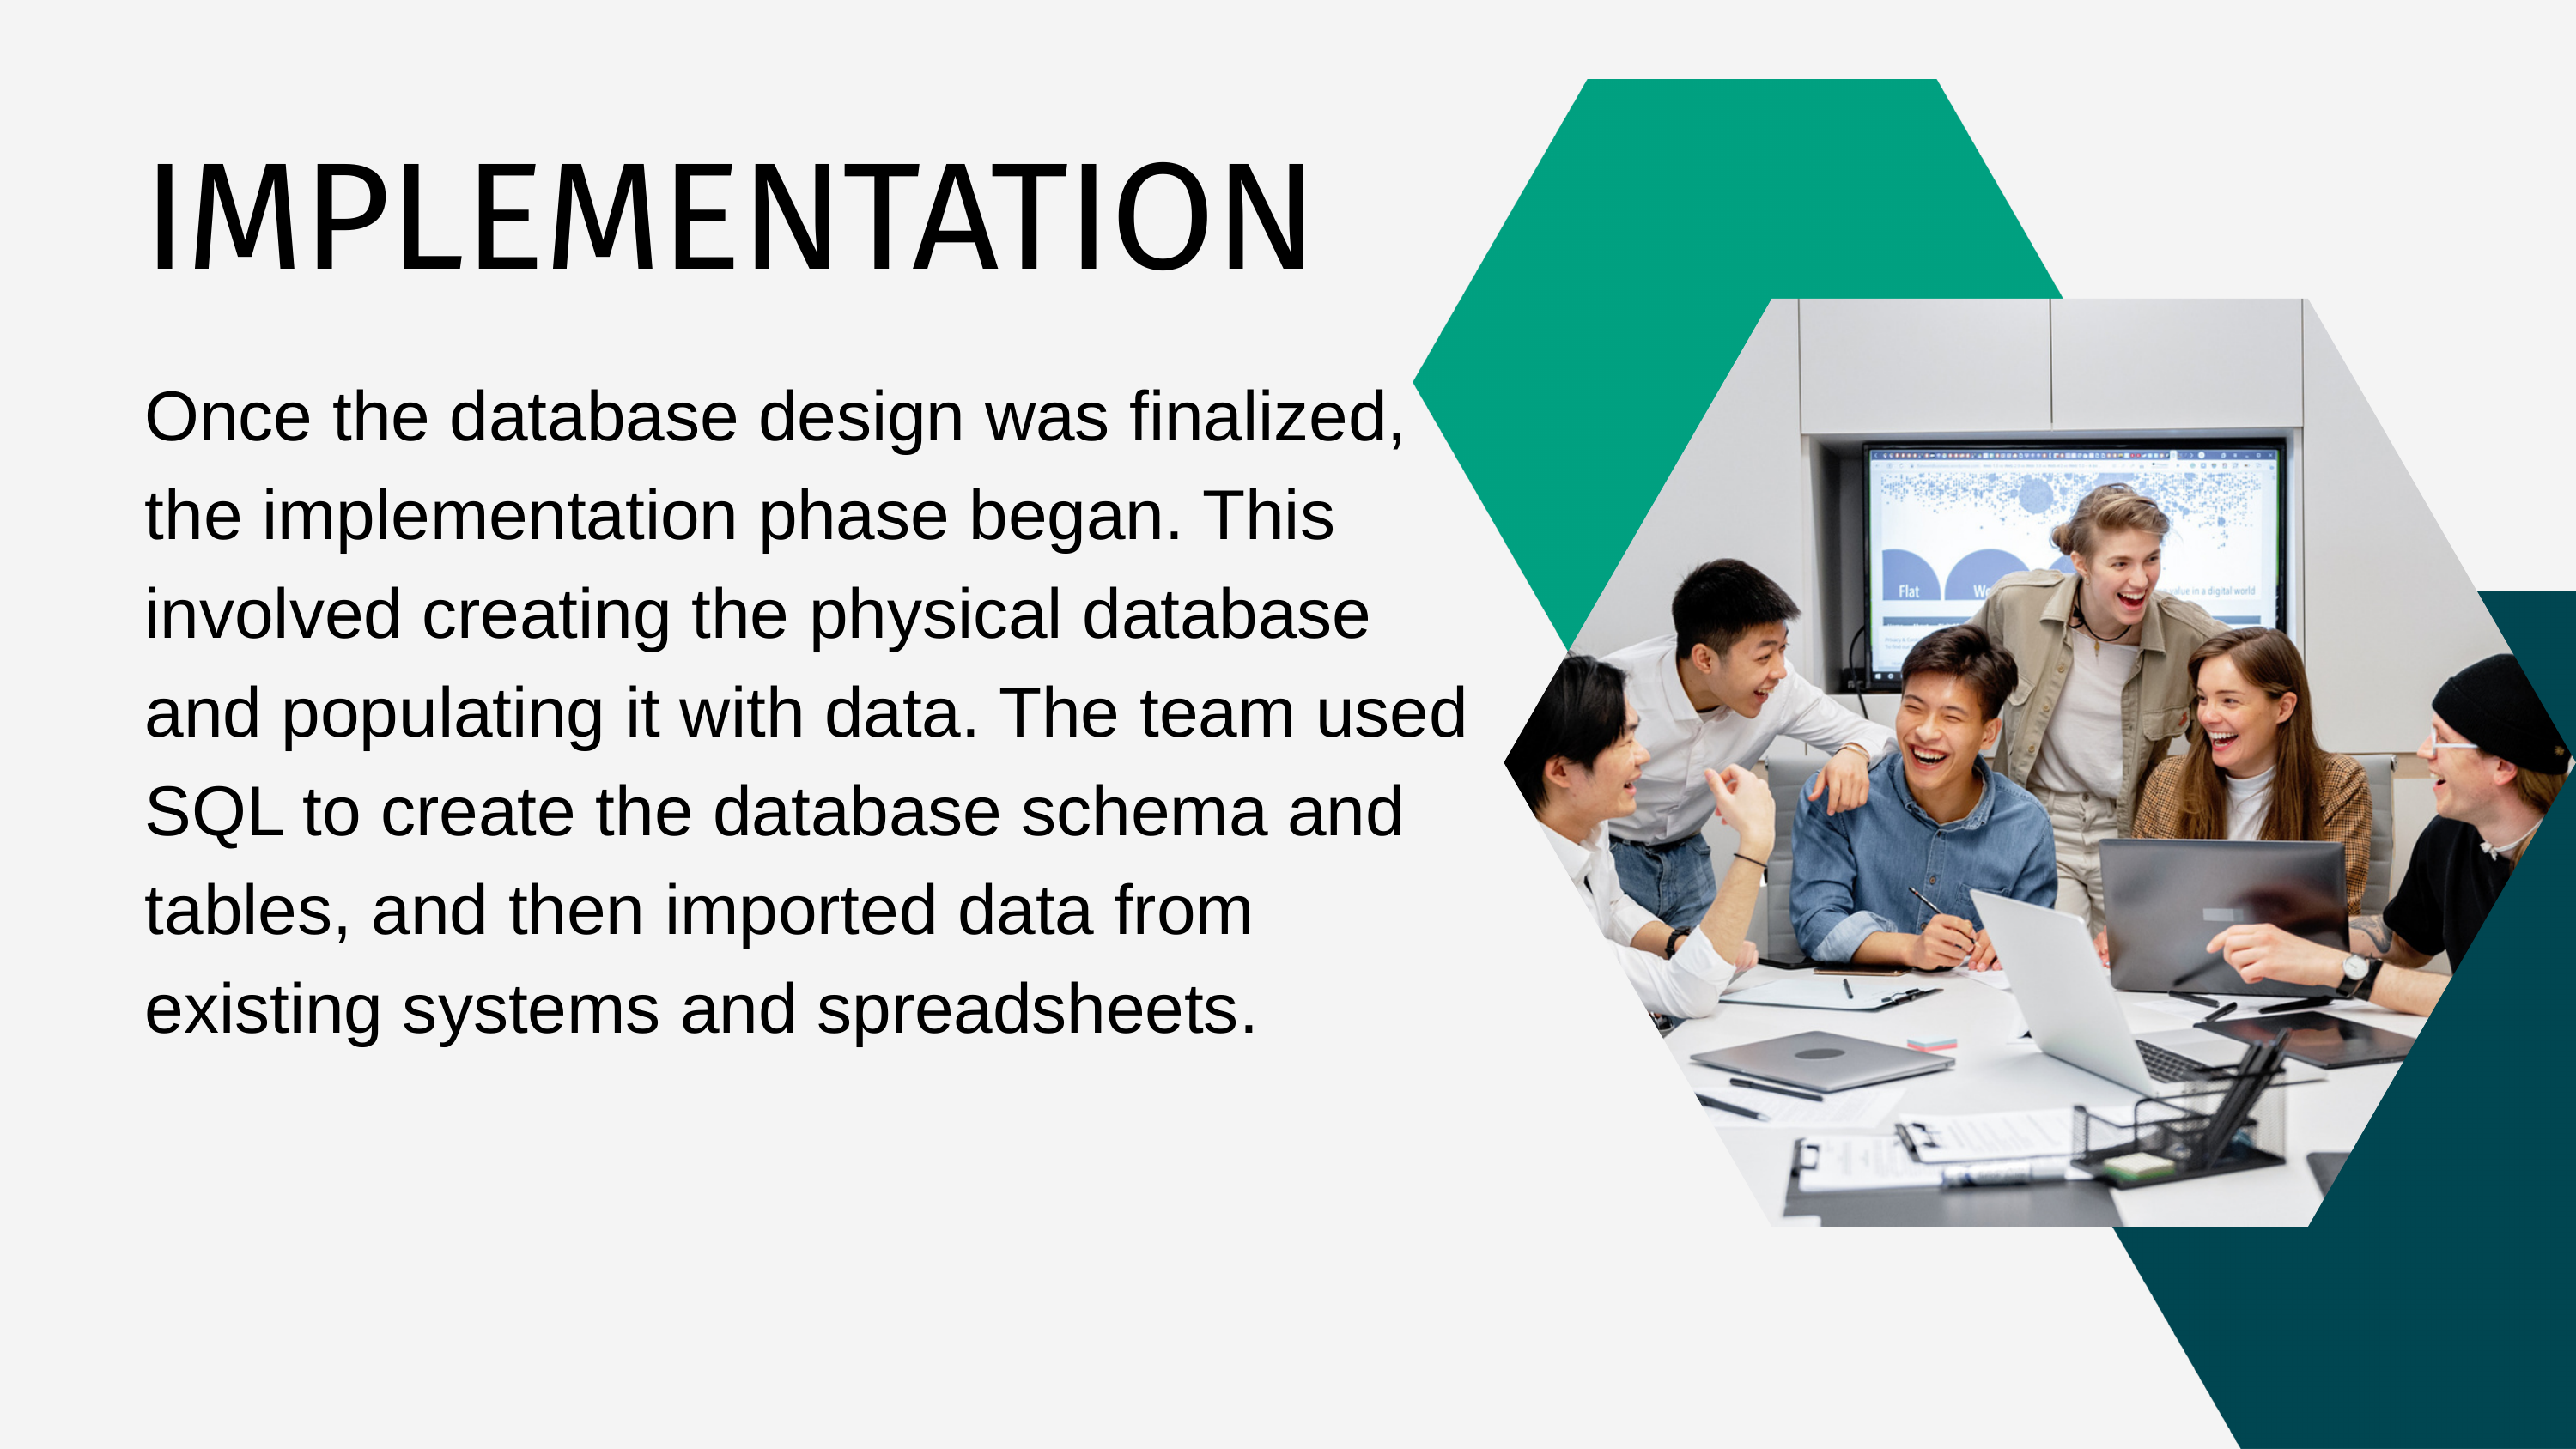

IMPLEMENTATION

Once the database design was finalized, the implementation phase began. This involved creating the physical database and populating it with data. The team used SQL to create the database schema and tables, and then imported data from existing systems and spreadsheets.